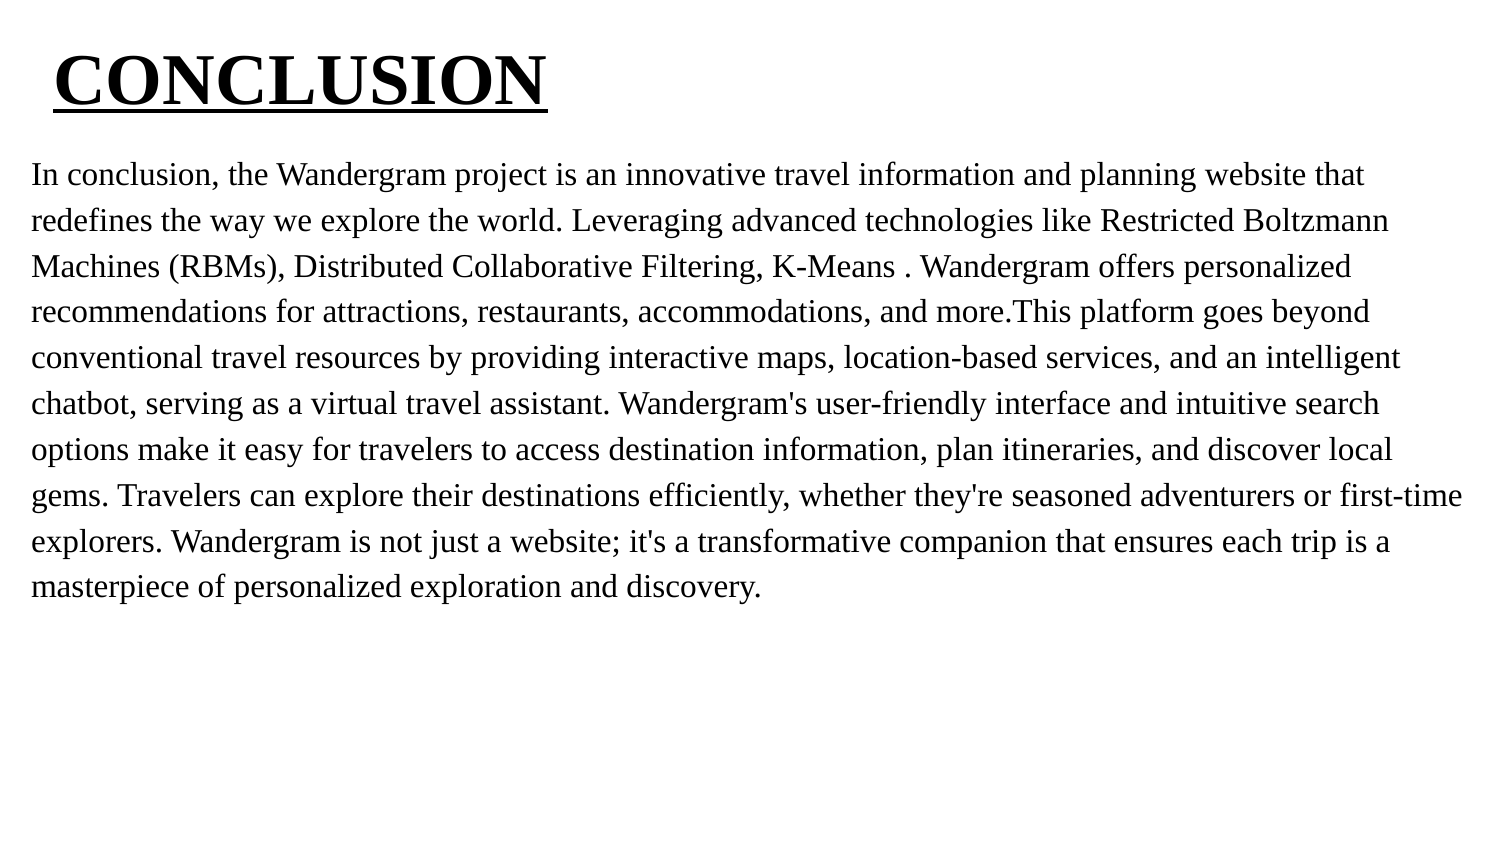

CONCLUSION
In conclusion, the Wandergram project is an innovative travel information and planning website that redefines the way we explore the world. Leveraging advanced technologies like Restricted Boltzmann Machines (RBMs), Distributed Collaborative Filtering, K-Means . Wandergram offers personalized recommendations for attractions, restaurants, accommodations, and more.This platform goes beyond conventional travel resources by providing interactive maps, location-based services, and an intelligent chatbot, serving as a virtual travel assistant. Wandergram's user-friendly interface and intuitive search options make it easy for travelers to access destination information, plan itineraries, and discover local gems. Travelers can explore their destinations efficiently, whether they're seasoned adventurers or first-time explorers. Wandergram is not just a website; it's a transformative companion that ensures each trip is a masterpiece of personalized exploration and discovery.